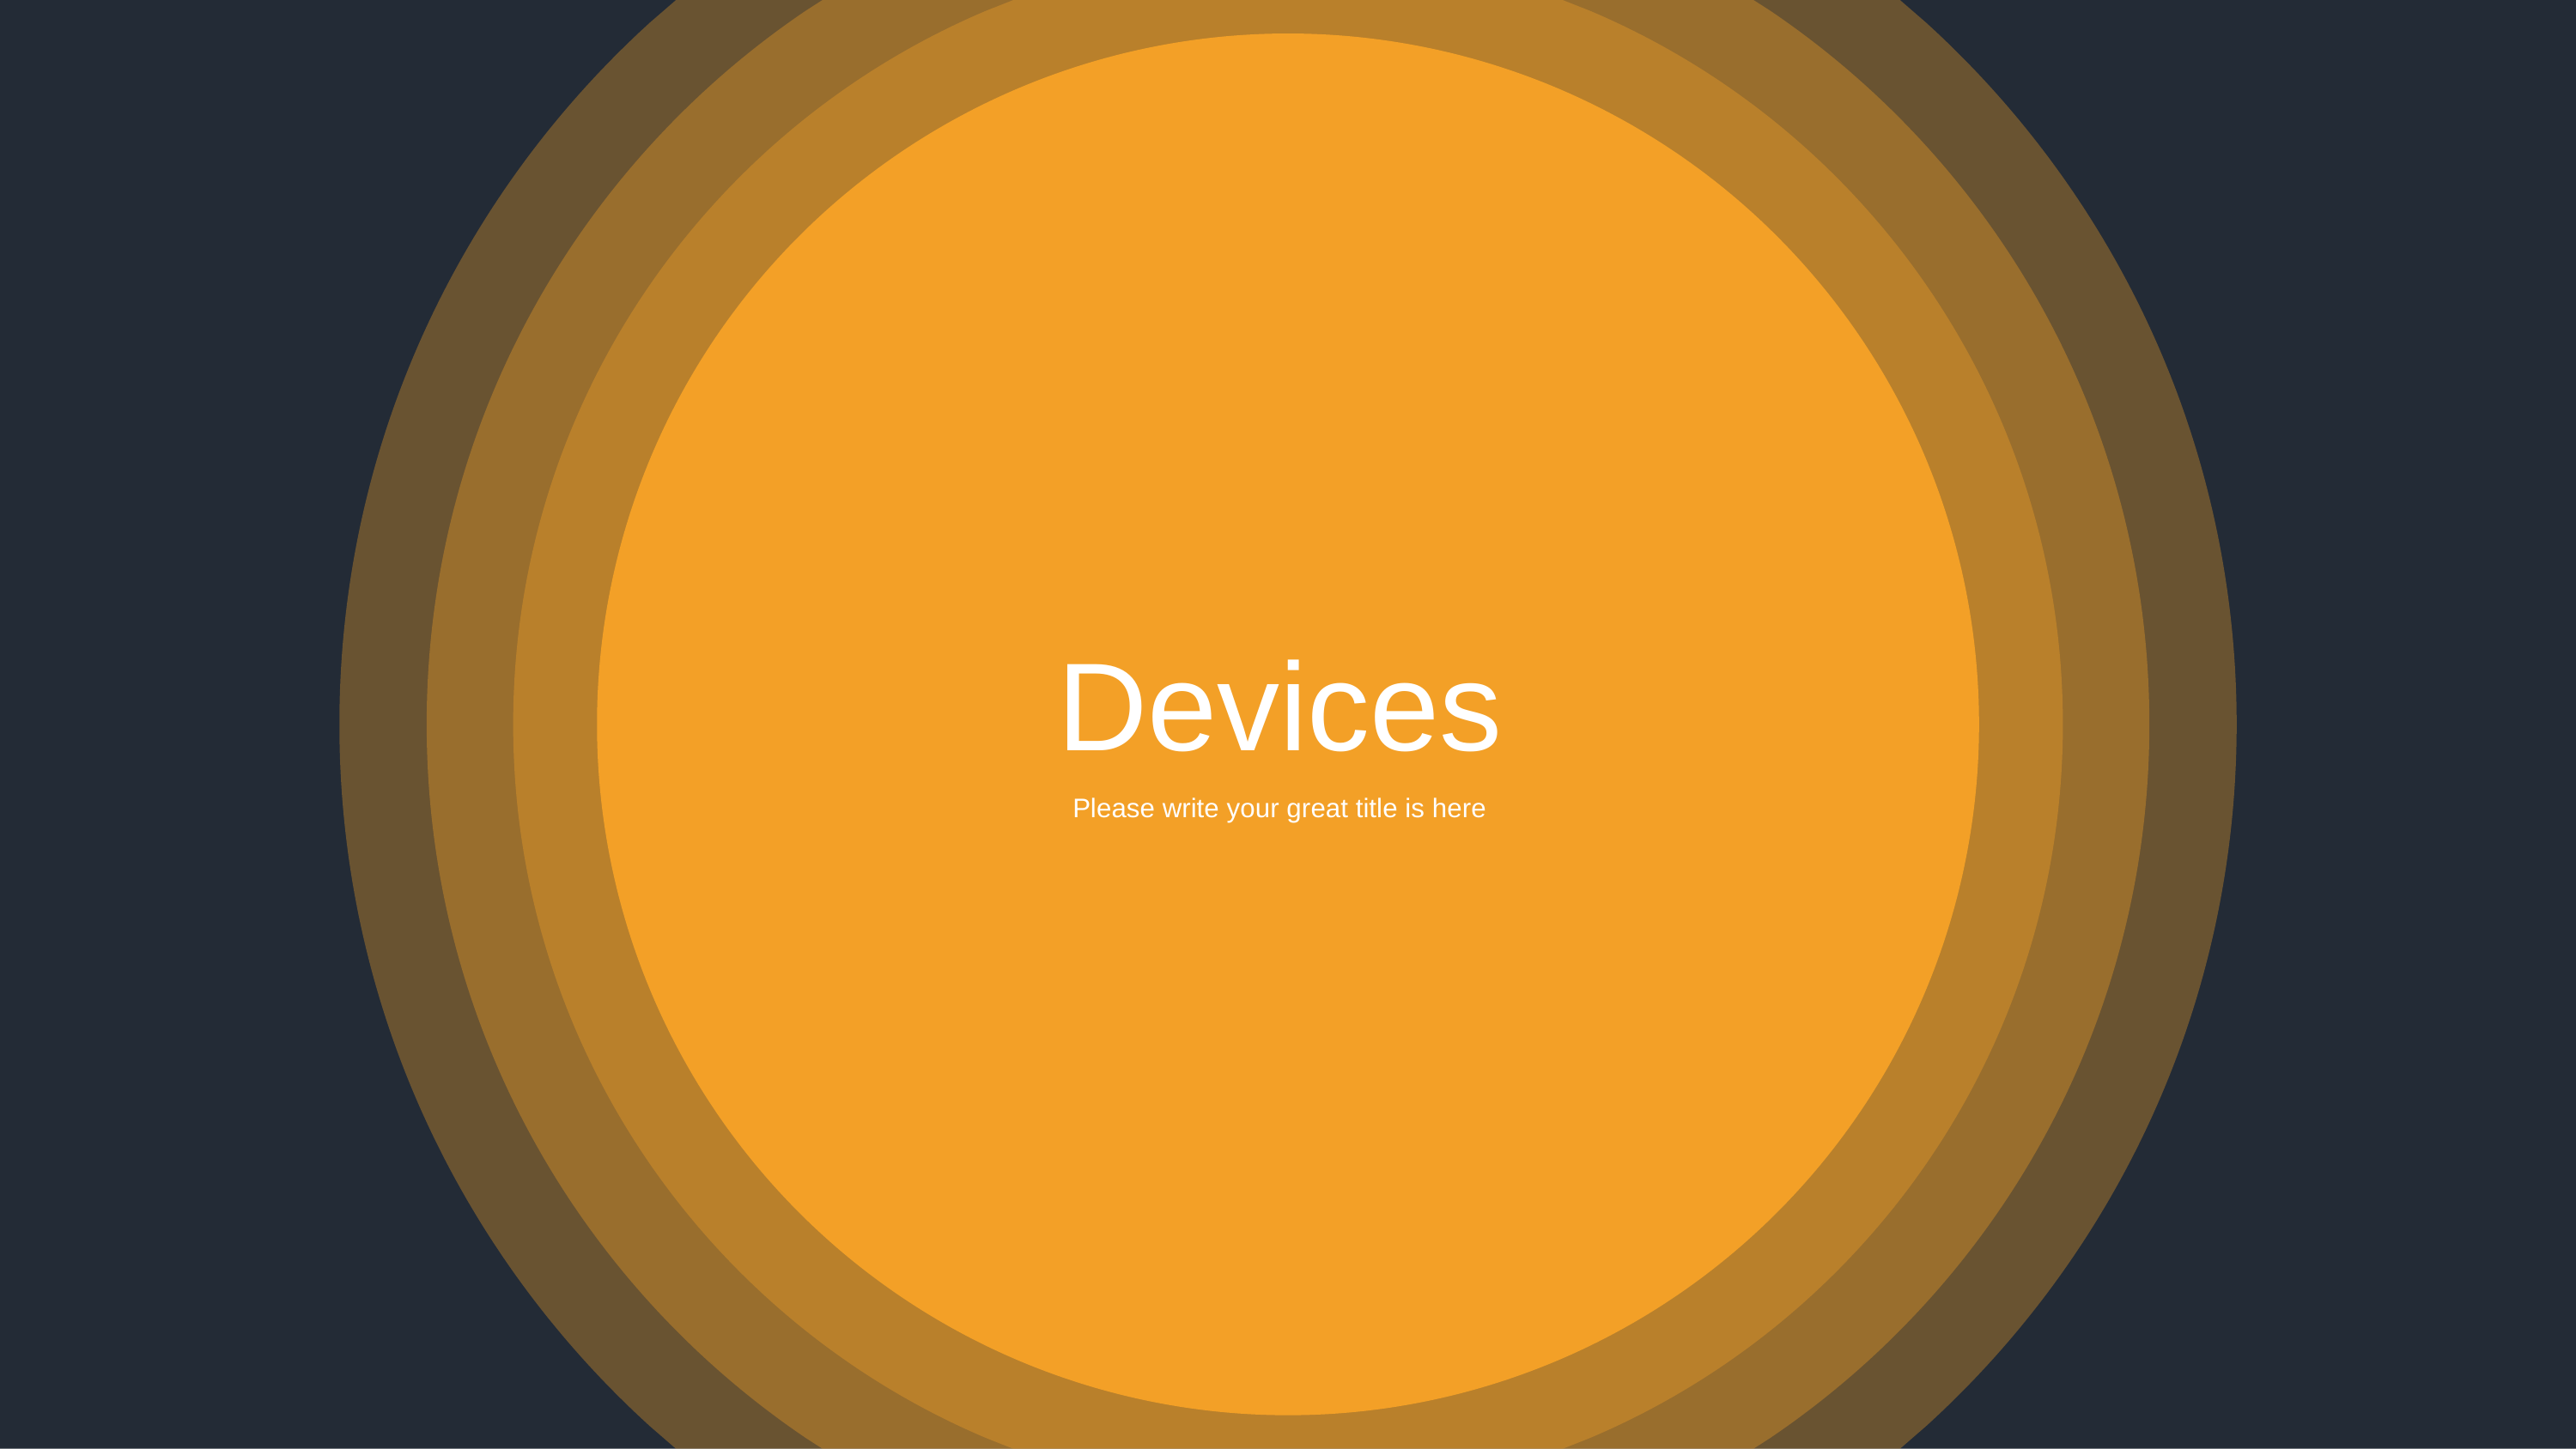

Devices
Please write your great title is here